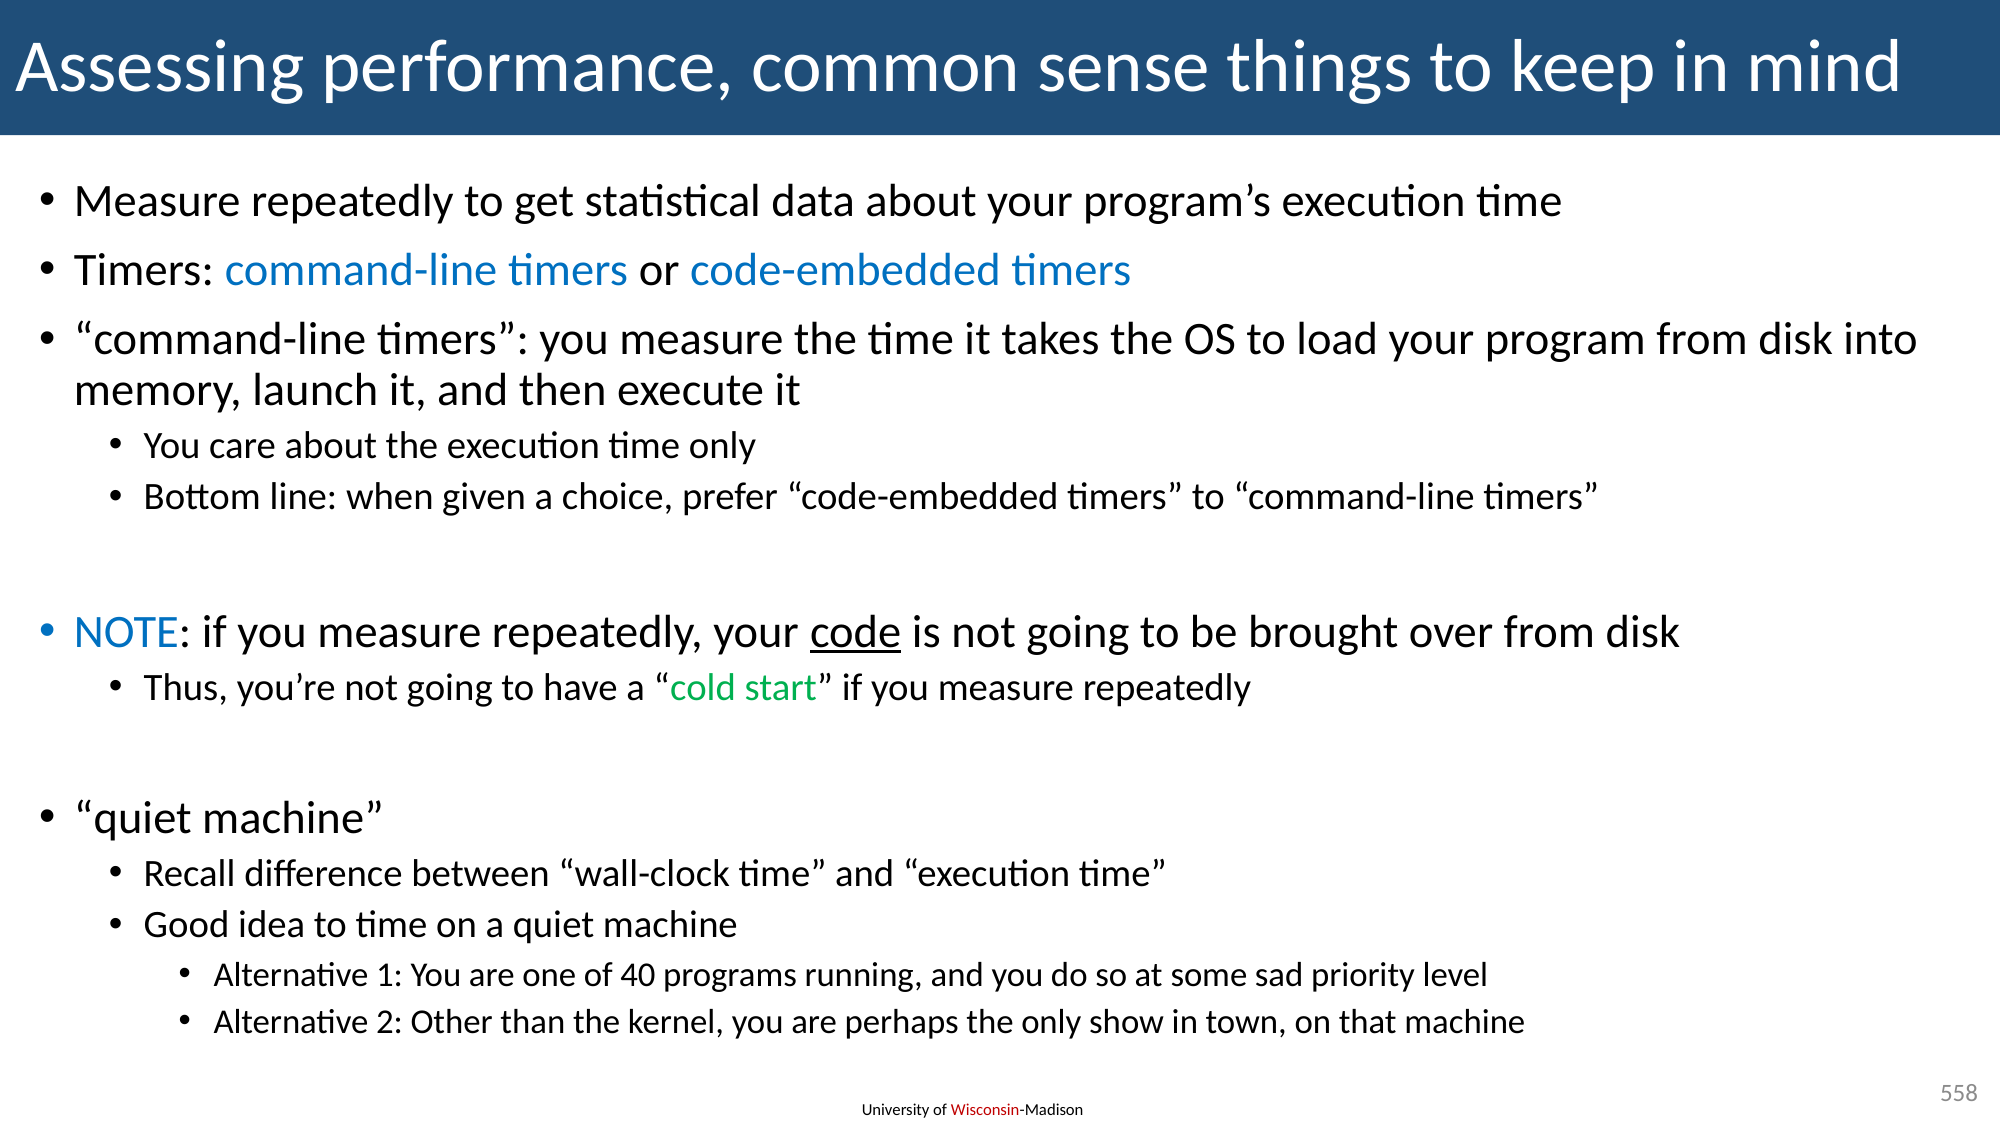

# Assessing performance, common sense things to keep in mind
Measure repeatedly to get statistical data about your program’s execution time
Timers: command-line timers or code-embedded timers
“command-line timers”: you measure the time it takes the OS to load your program from disk into memory, launch it, and then execute it
You care about the execution time only
Bottom line: when given a choice, prefer “code-embedded timers” to “command-line timers”

NOTE: if you measure repeatedly, your code is not going to be brought over from disk
Thus, you’re not going to have a “cold start” if you measure repeatedly

“quiet machine”
Recall difference between “wall-clock time” and “execution time”
Good idea to time on a quiet machine
Alternative 1: You are one of 40 programs running, and you do so at some sad priority level
Alternative 2: Other than the kernel, you are perhaps the only show in town, on that machine

558